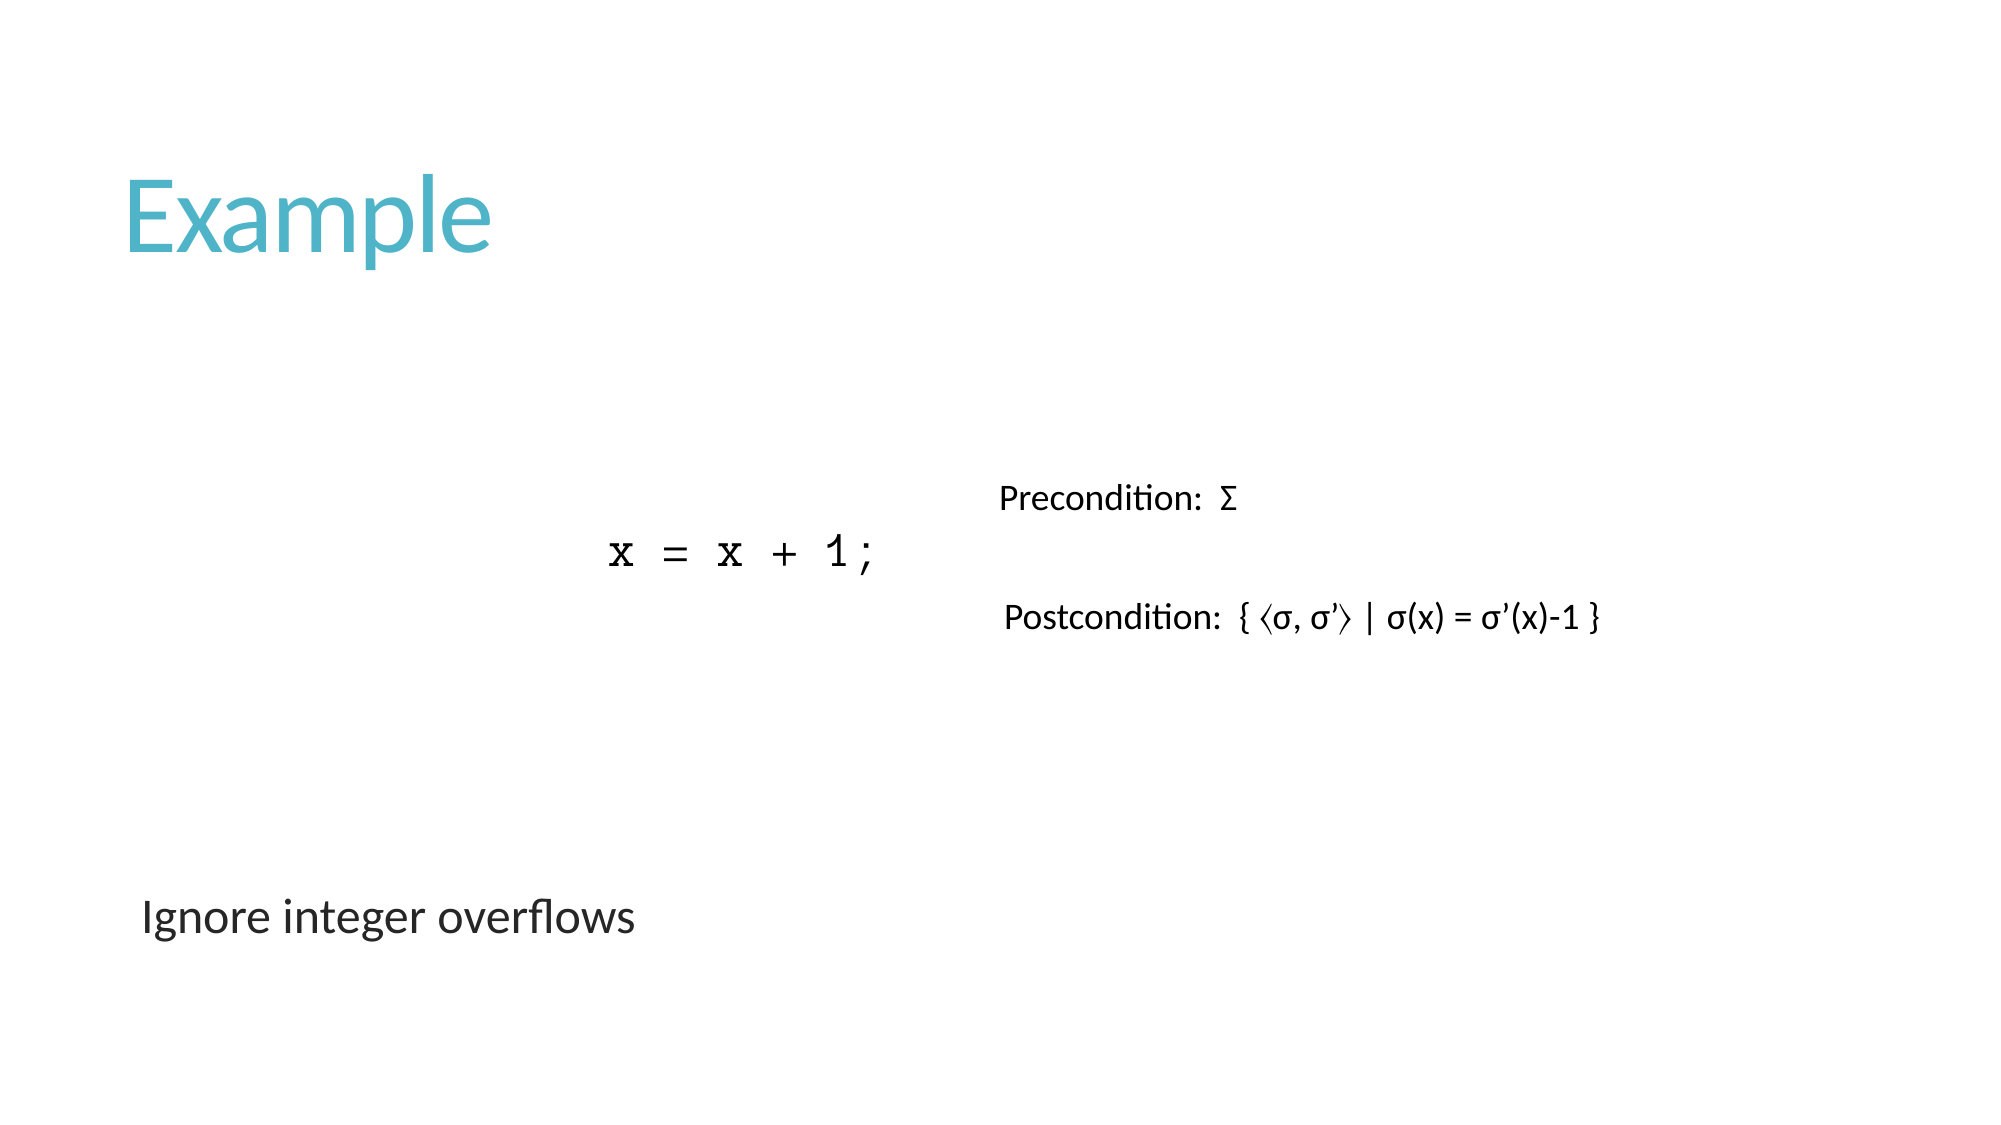

# Example

Ignore integer overflows
Precondition:  Σ
x = x + 1;
Postcondition:  { 〈σ, σ’〉 | σ(x) = σ’(x)-1 }